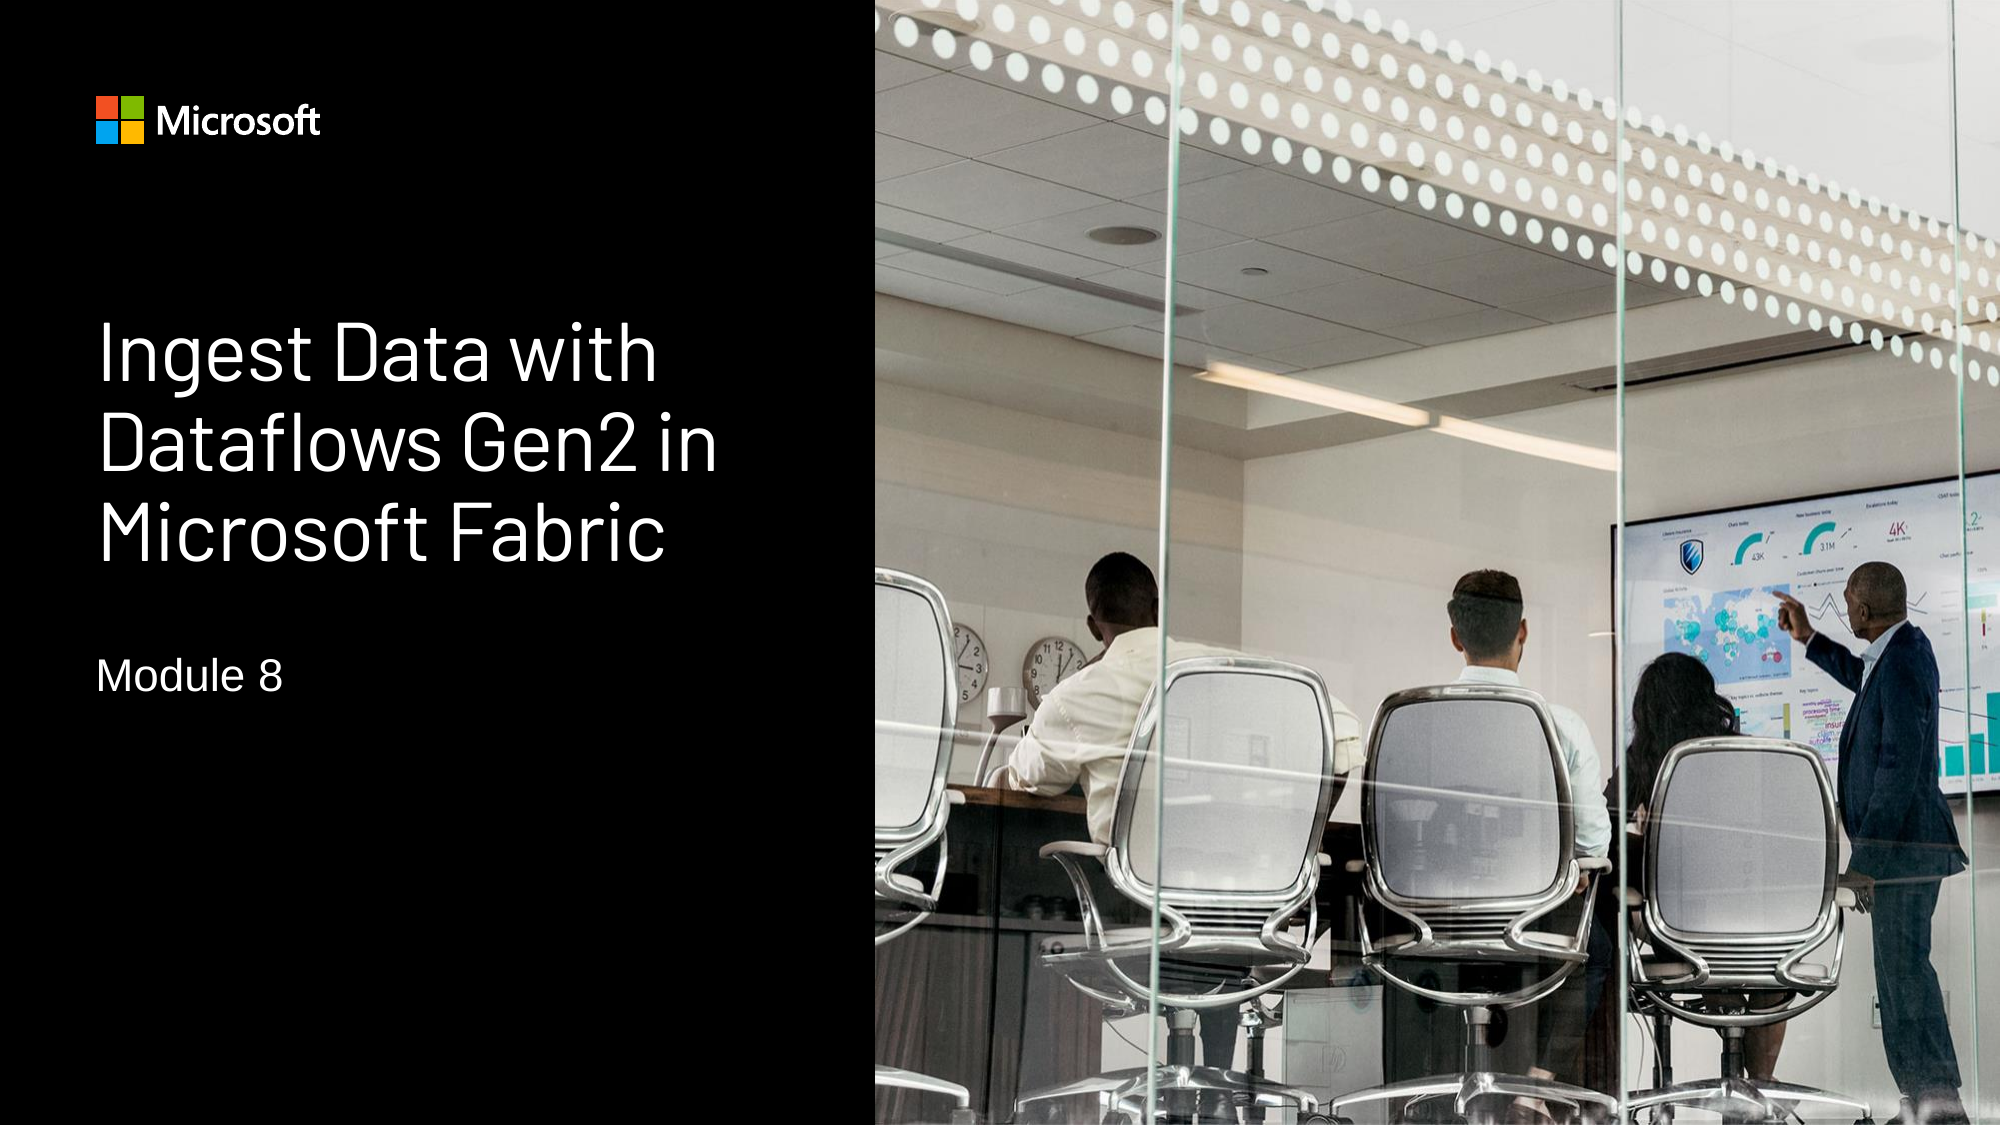

# Ingest Data with Dataflows Gen2 in Microsoft Fabric
Module 8